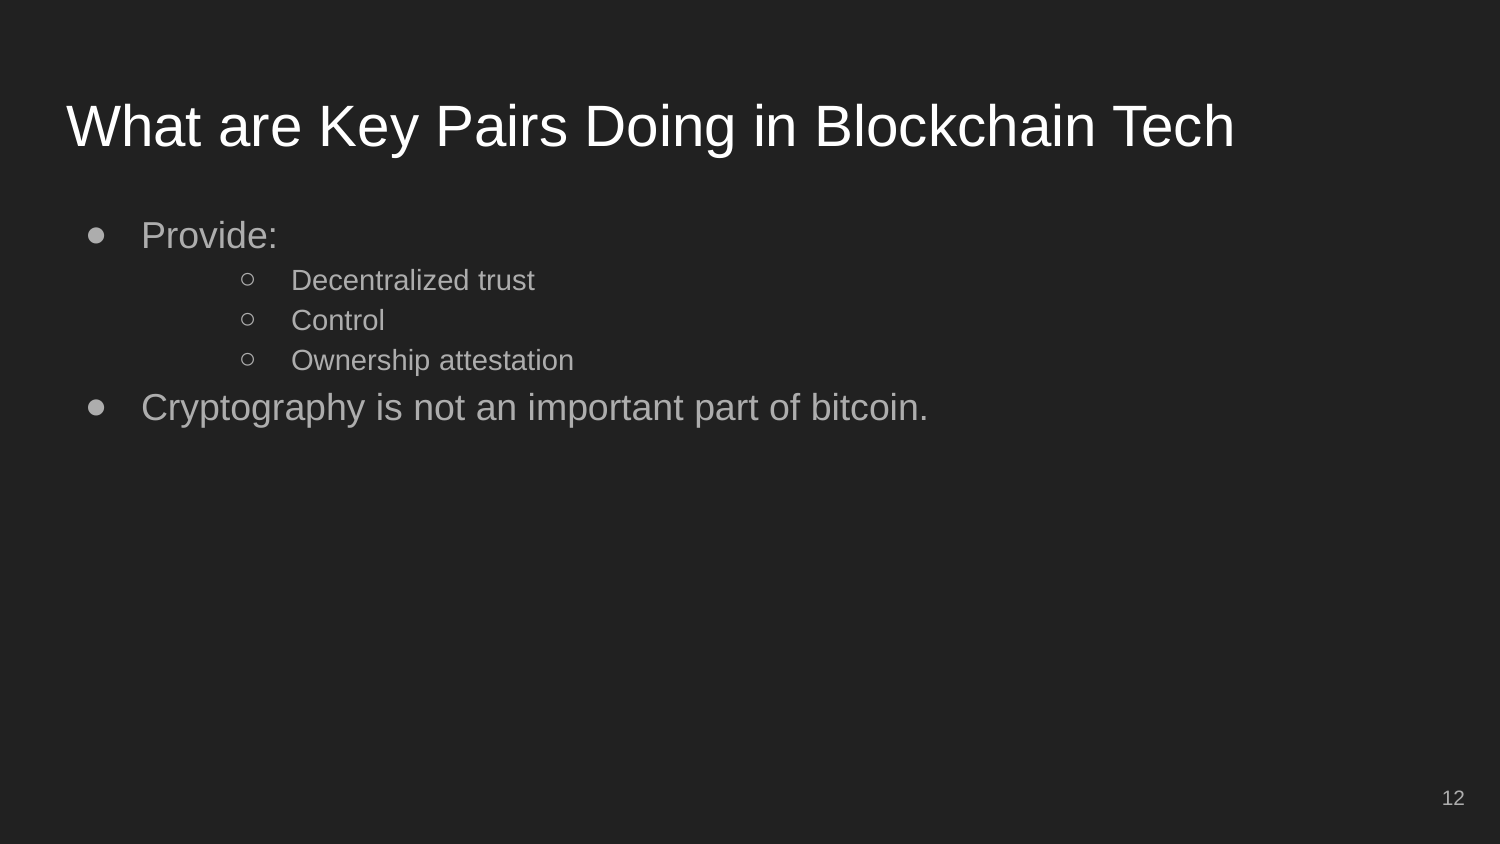

# What are Key Pairs Doing in Blockchain Tech
Provide:
Decentralized trust
Control
Ownership attestation
Cryptography is not an important part of bitcoin.
12